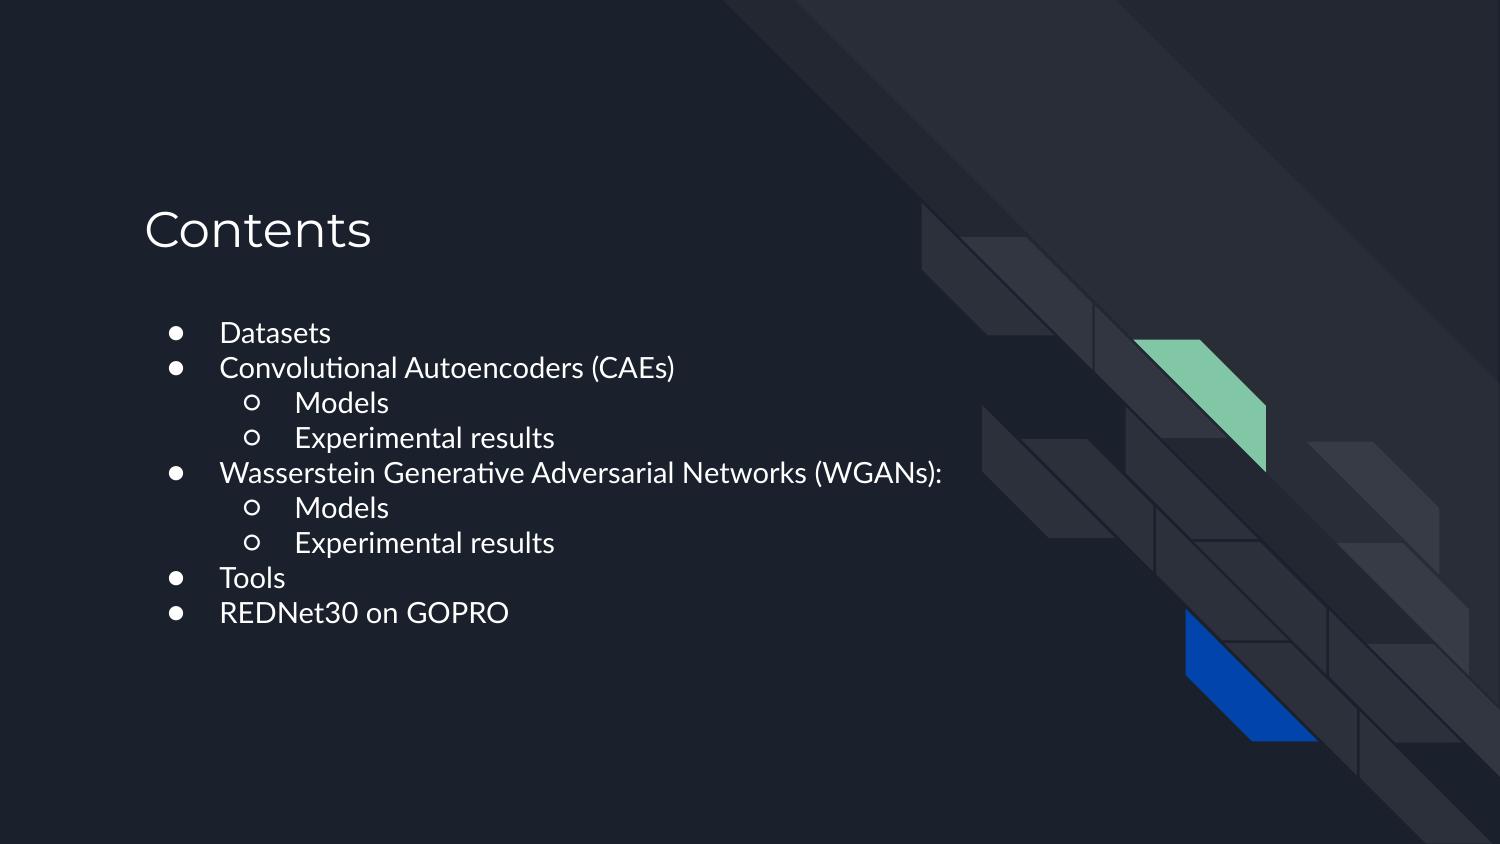

Contents
Datasets
Convolutional Autoencoders (CAEs)
Models
Experimental results
Wasserstein Generative Adversarial Networks (WGANs):
Models
Experimental results
Tools
REDNet30 on GOPRO